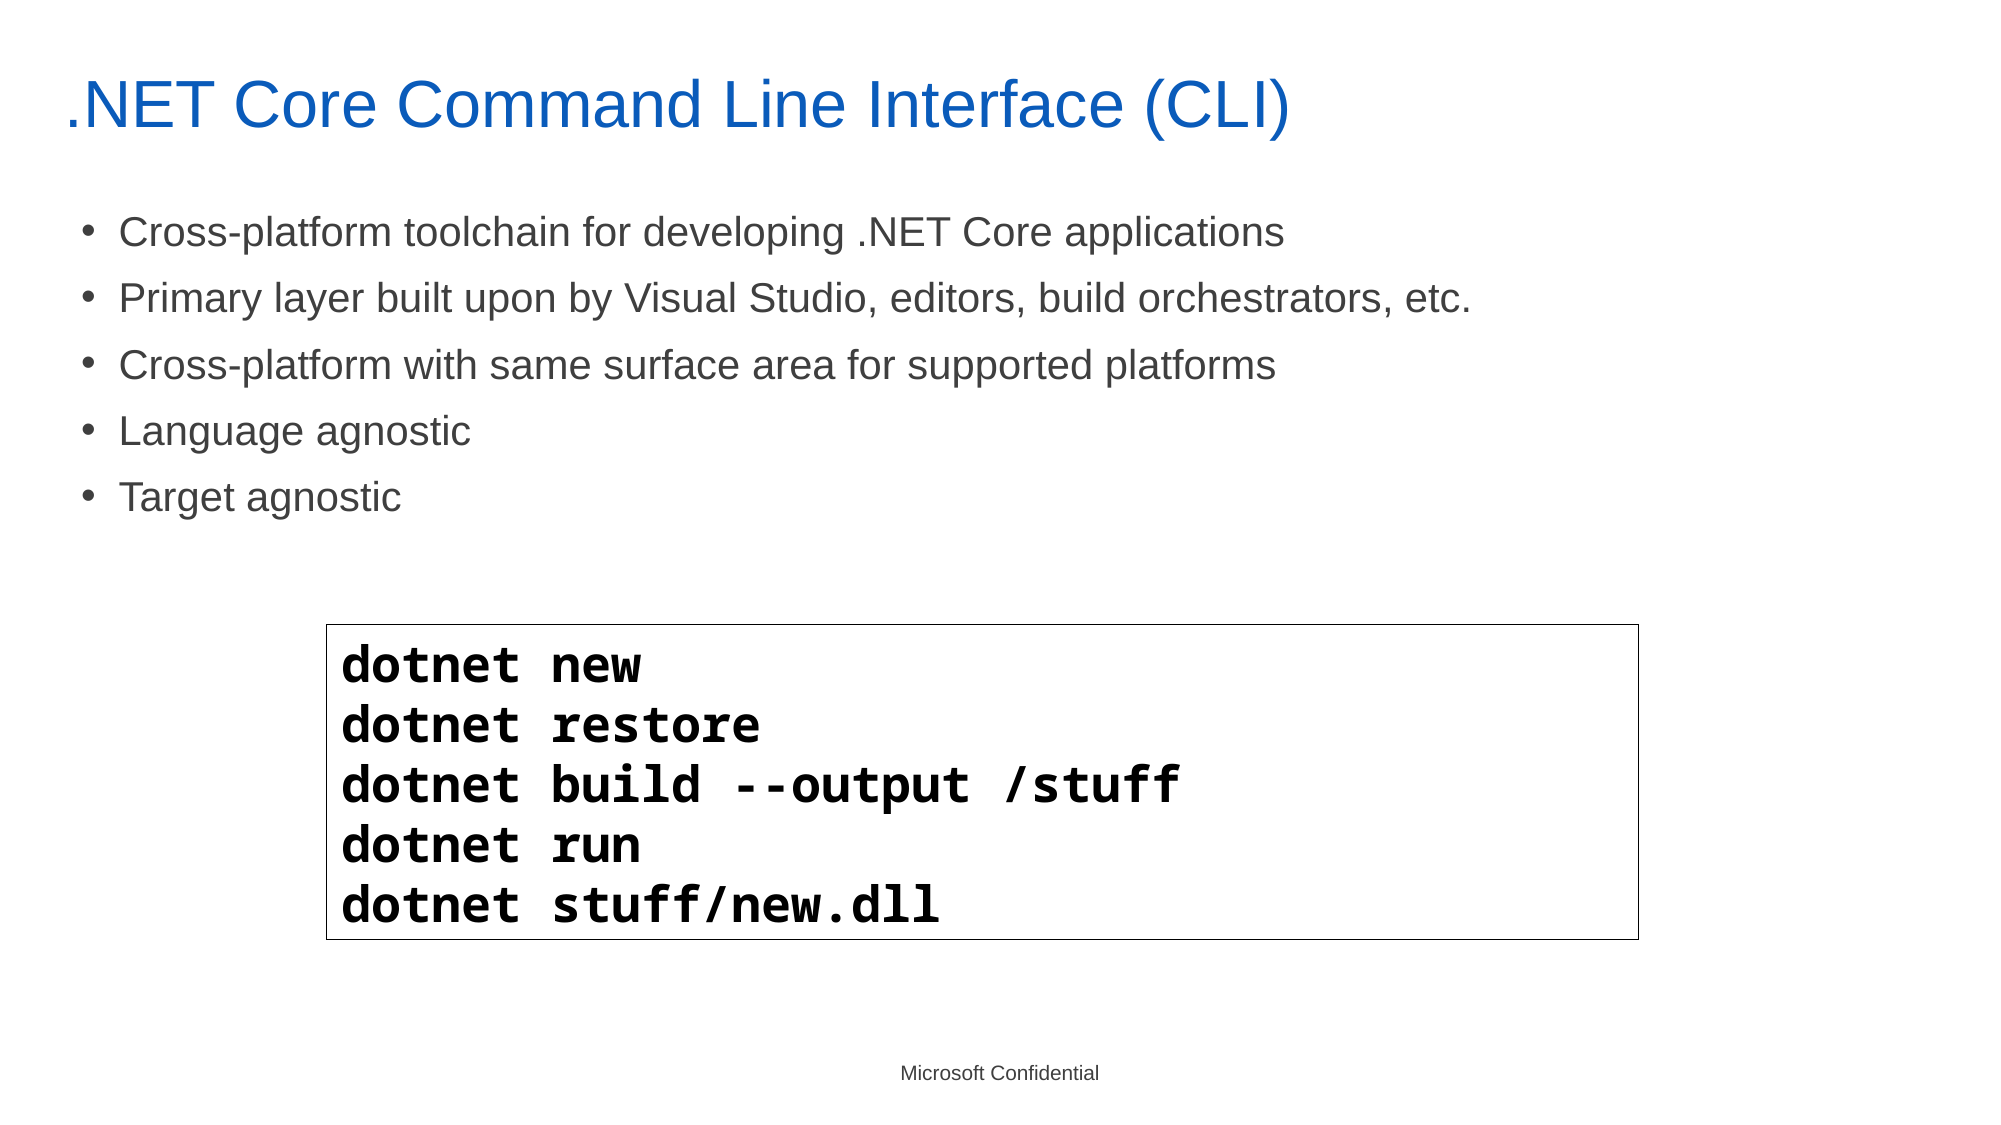

# .NET Core Command Line Interface (CLI)
Cross-platform toolchain for developing .NET Core applications
Primary layer built upon by Visual Studio, editors, build orchestrators, etc.
Cross-platform with same surface area for supported platforms
Language agnostic
Target agnostic
dotnet new
dotnet restore
dotnet build --output /stuff
dotnet run
dotnet stuff/new.dll